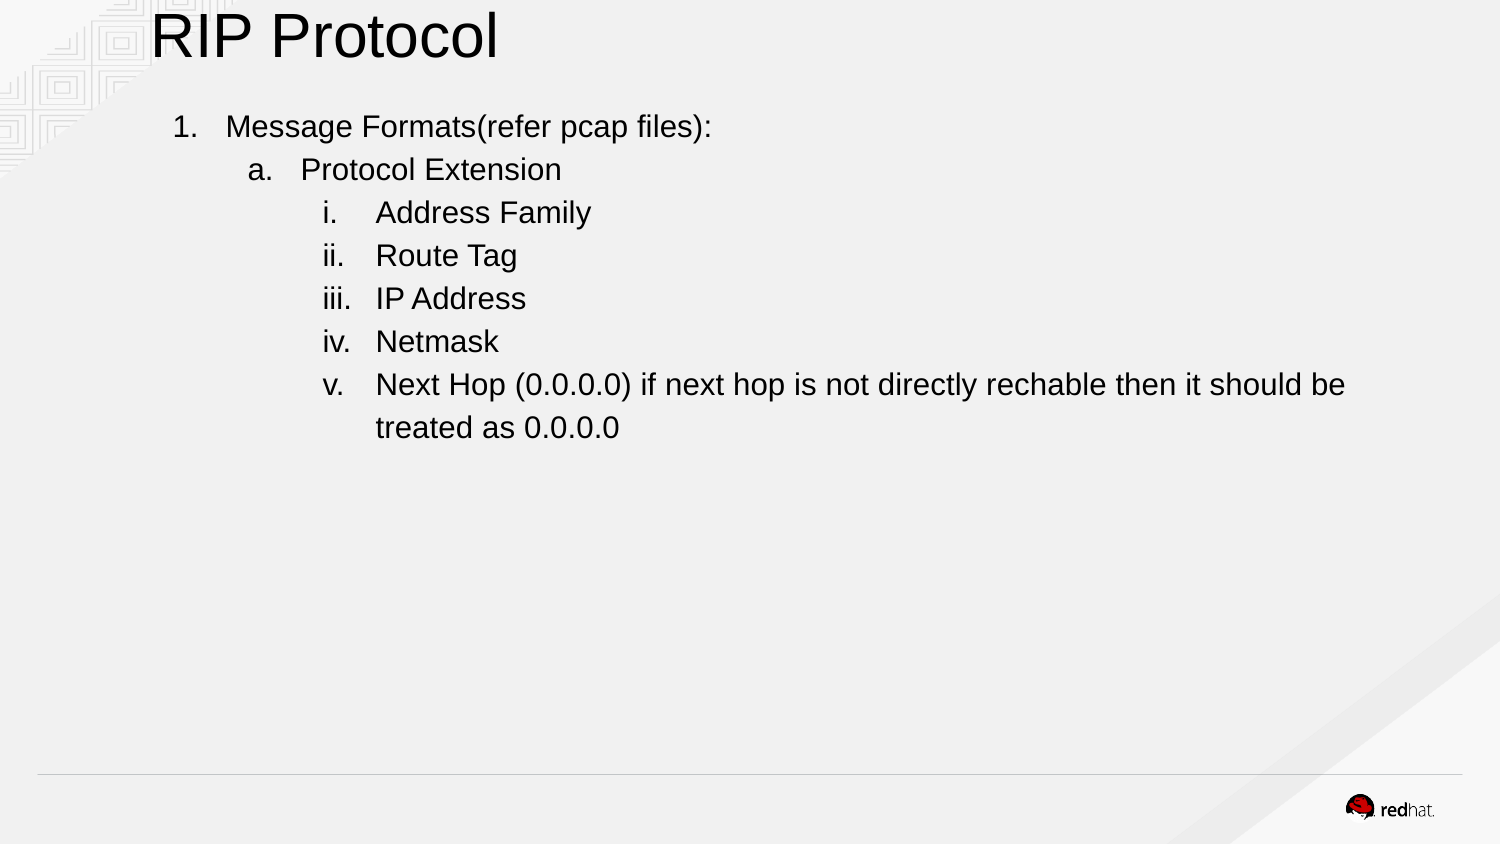

# RIP Protocol
Message Formats(refer pcap files):
Protocol Extension
Address Family
Route Tag
IP Address
Netmask
Next Hop (0.0.0.0) if next hop is not directly rechable then it should be treated as 0.0.0.0